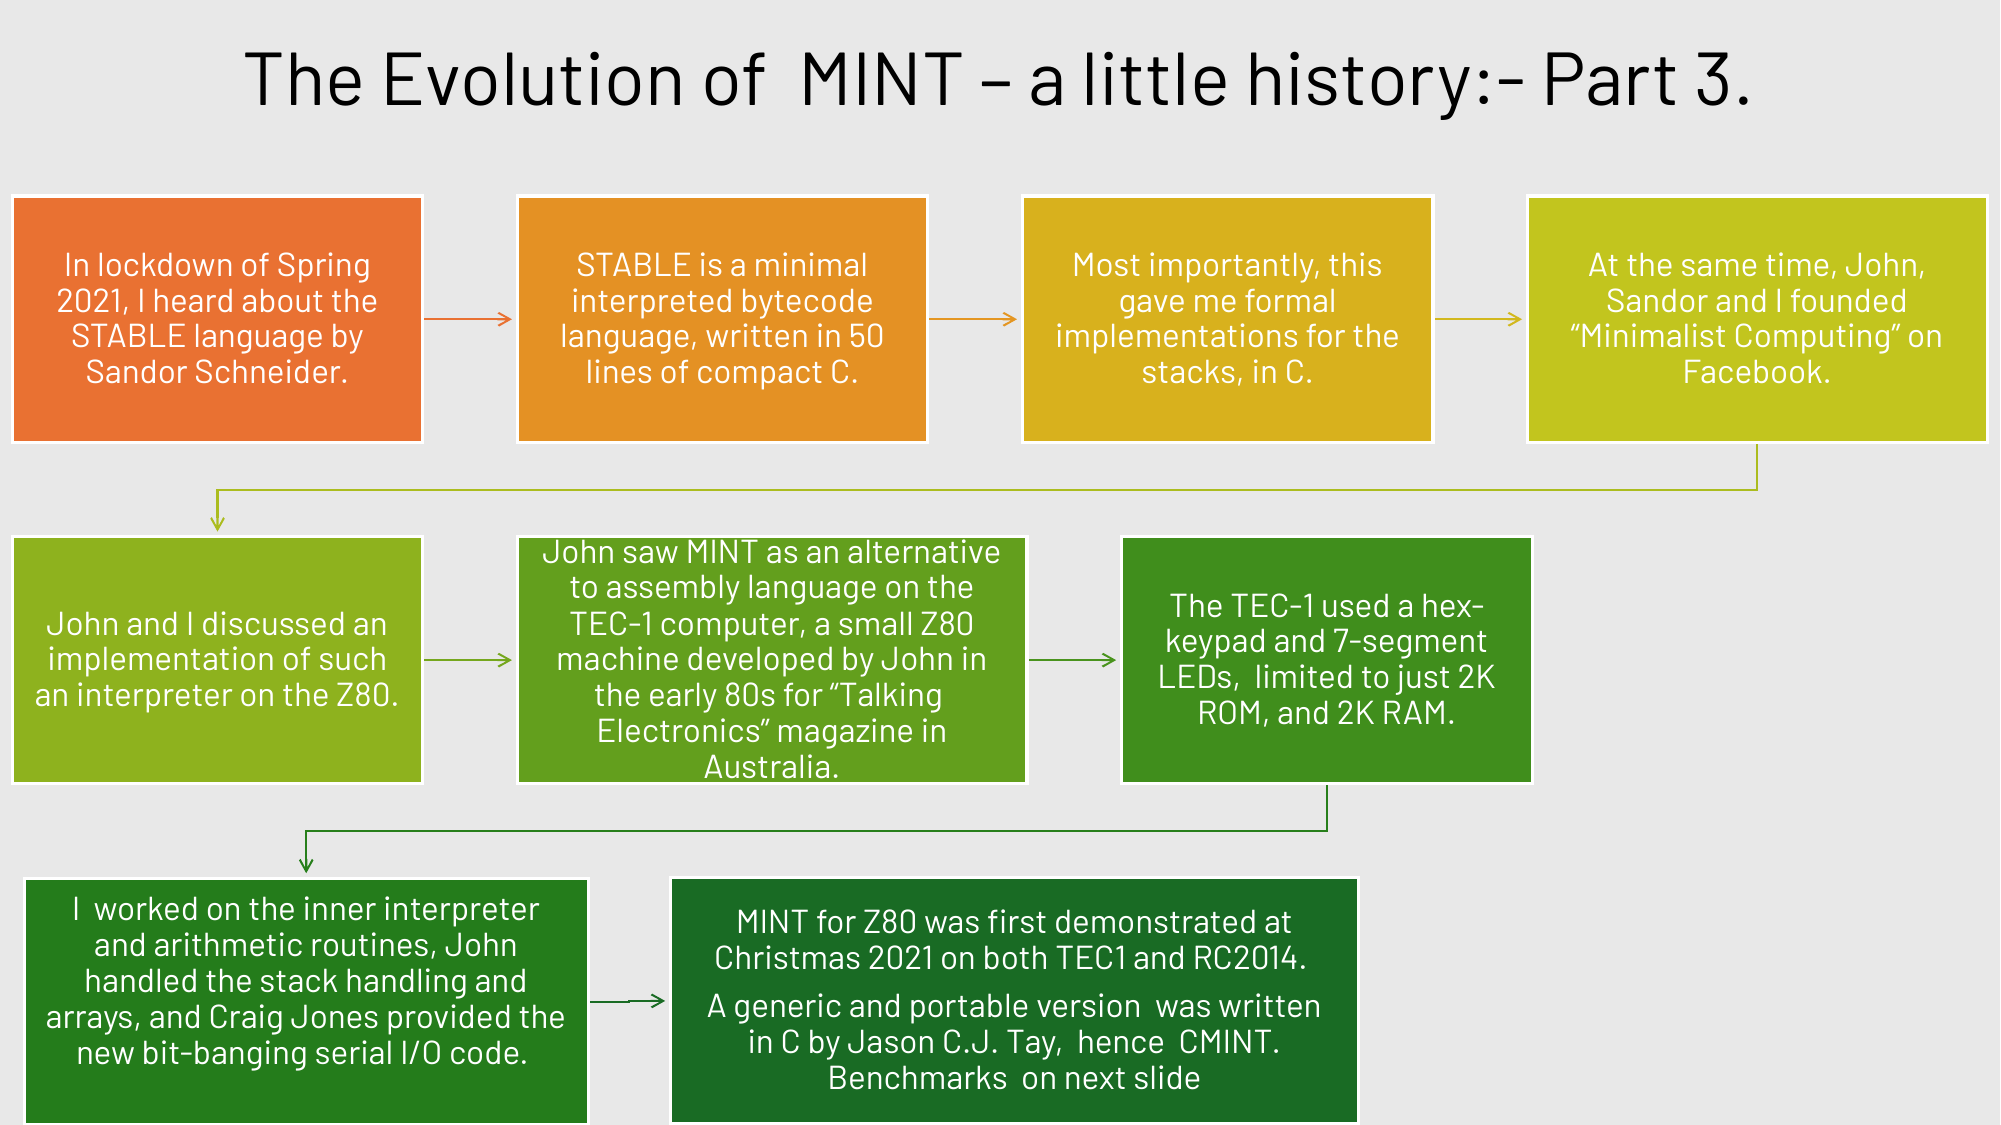

# The Evolution of  MINT – a little history:- Part 3.

In lockdown of Spring 2021, I heard about the STABLE language by Sandor Schneider.

STABLE is a minimal interpreted bytecode language, written in 50 lines of compact C.

Most importantly, this gave me formal implementations for the stacks, in C.

At the same time, John, Sandor and I founded “Minimalist Computing” on Facebook.

John and I discussed an implementation of such an interpreter on the Z80.

John saw MINT as an alternative to assembly language on the TEC-1 computer, a small Z80 machine developed by John in the early 80s for “Talking  Electronics” magazine in Australia.

The TEC-1 used a hex-keypad and 7-segment LEDs,  limited to just 2K ROM, and 2K RAM.

I  worked on the inner interpreter and arithmetic routines, John handled the stack handling and arrays, and Craig Jones provided the new bit-banging serial I/O code.
MINT for Z80 was first demonstrated at Christmas 2021 on both TEC1 and RC2014.
A generic and portable version  was written in C by Jason C.J. Tay,  hence  CMINT. Benchmarks  on next slide